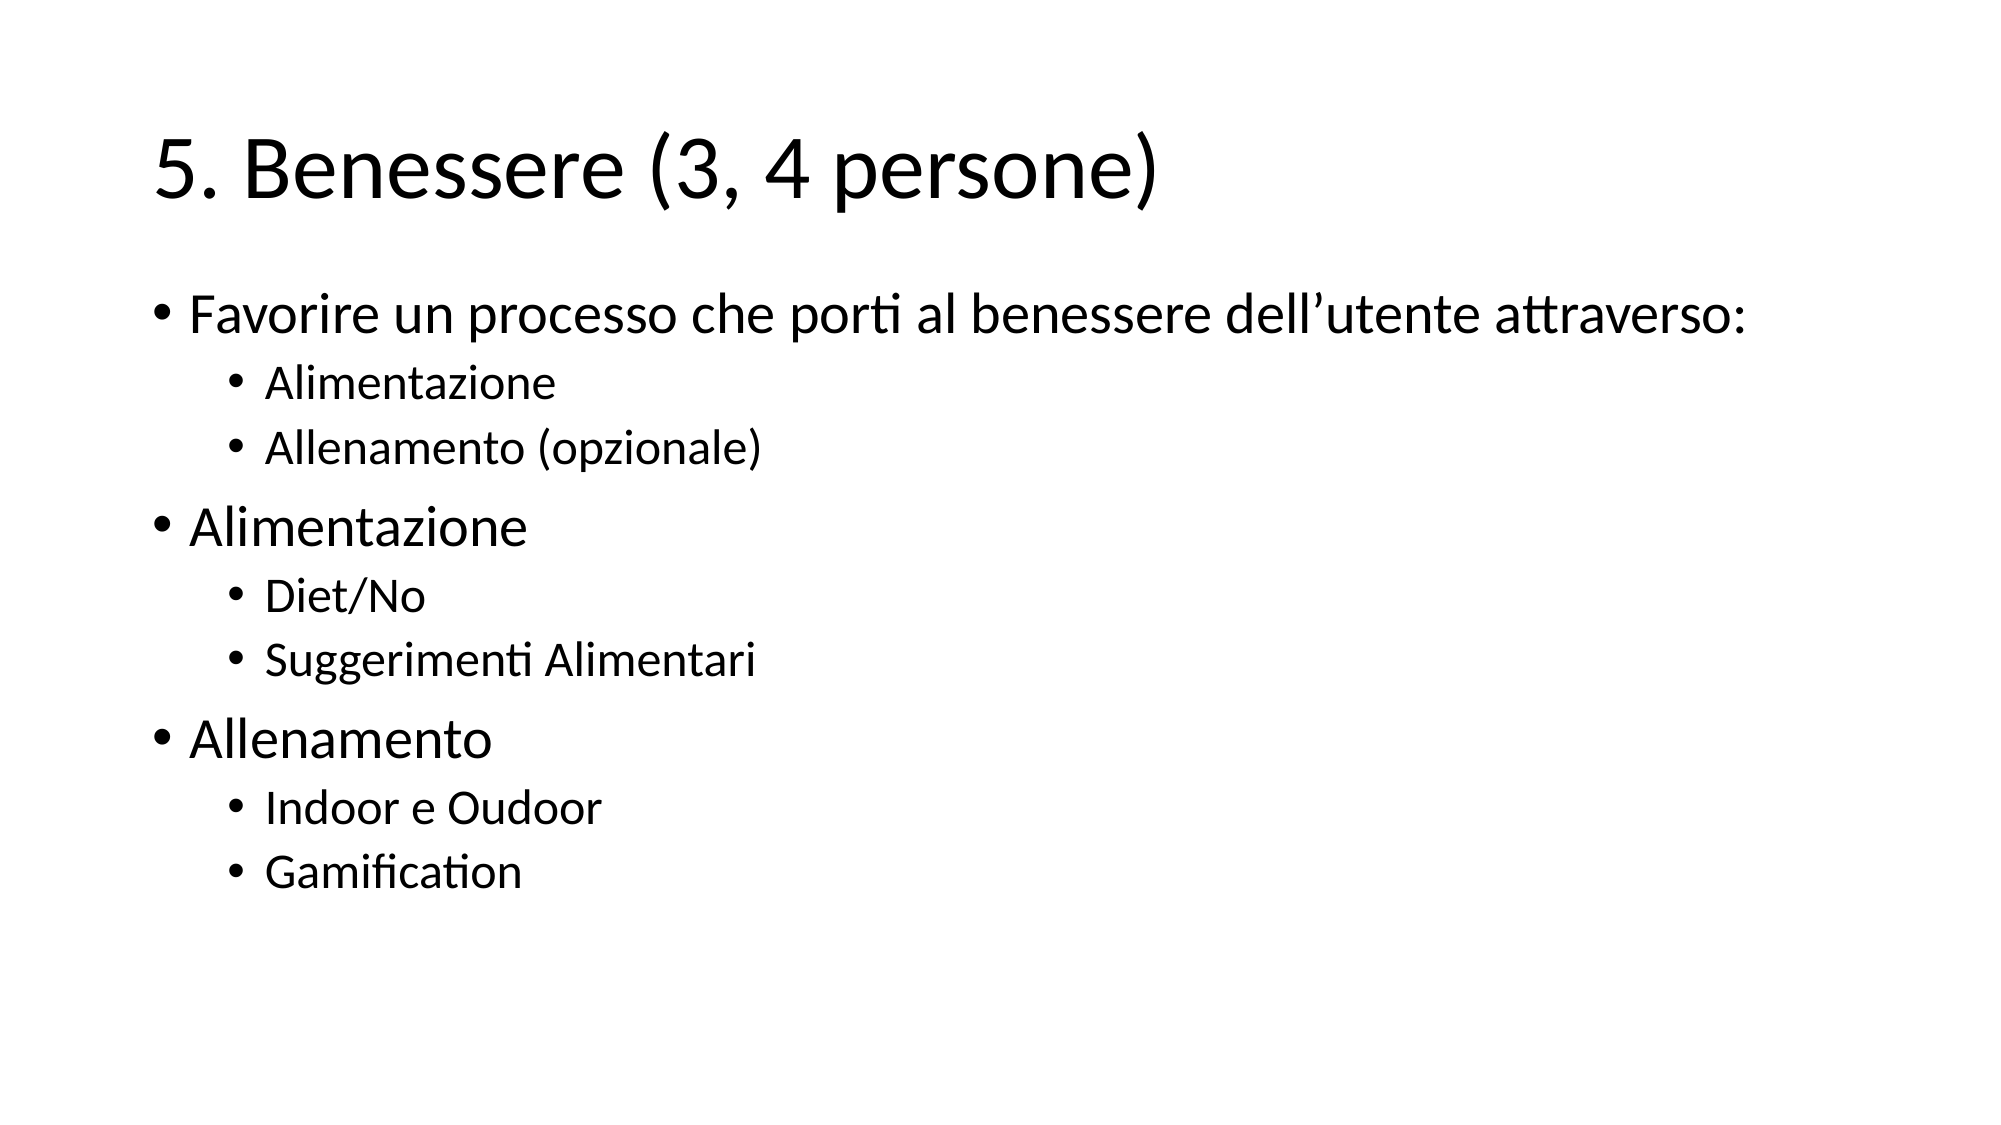

# 5. Benessere (3, 4 persone)
Favorire un processo che porti al benessere dell’utente attraverso:
Alimentazione
Allenamento (opzionale)
Alimentazione
Diet/No
Suggerimenti Alimentari
Allenamento
Indoor e Oudoor
Gamification